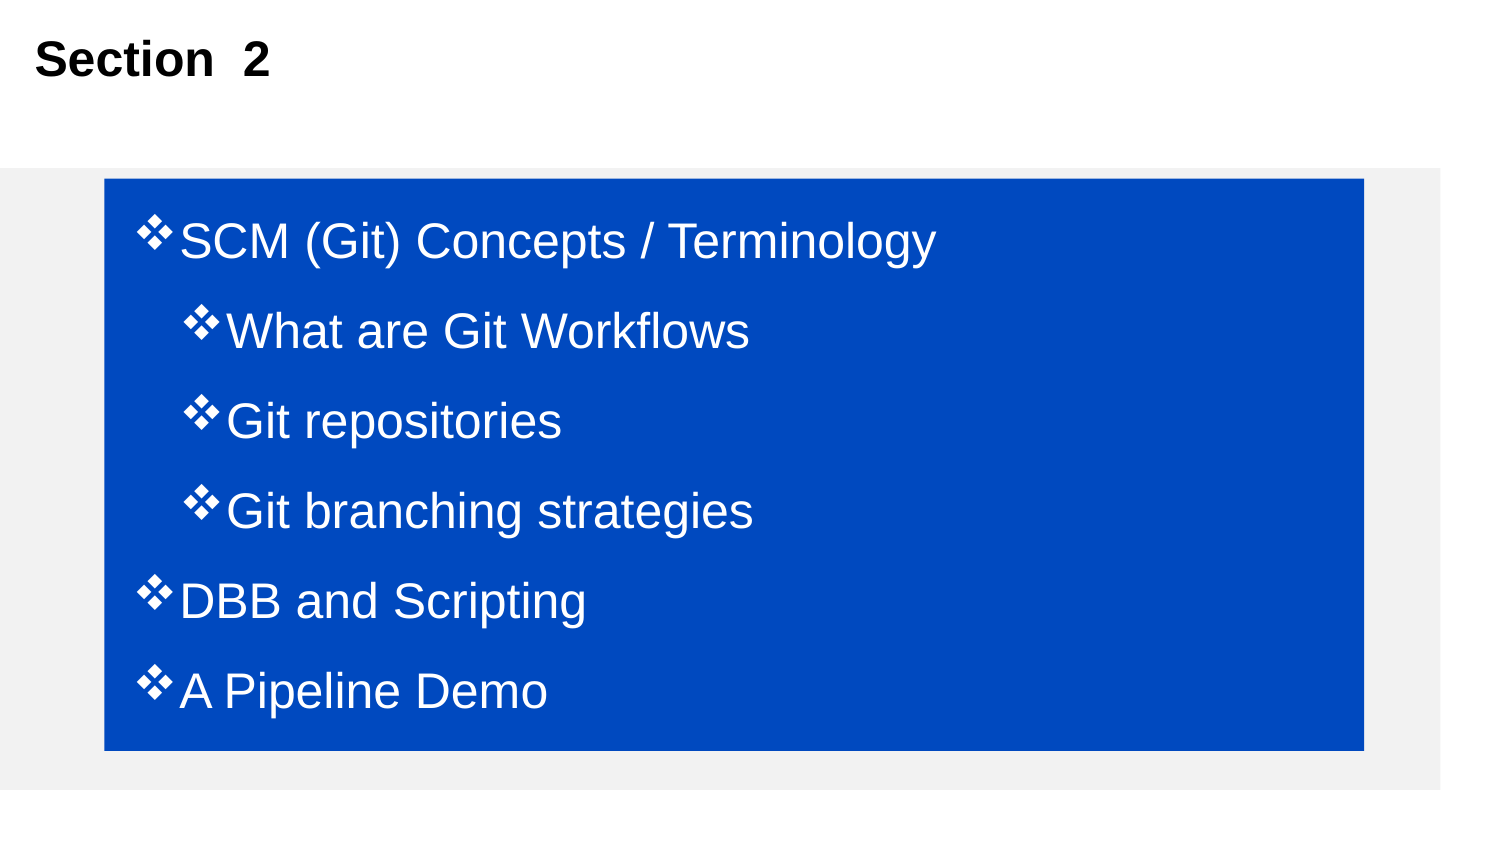

# Section  2
SCM (Git) Concepts / Terminology
What are Git Workflows
Git repositories
Git branching strategies
DBB and Scripting
A Pipeline Demo